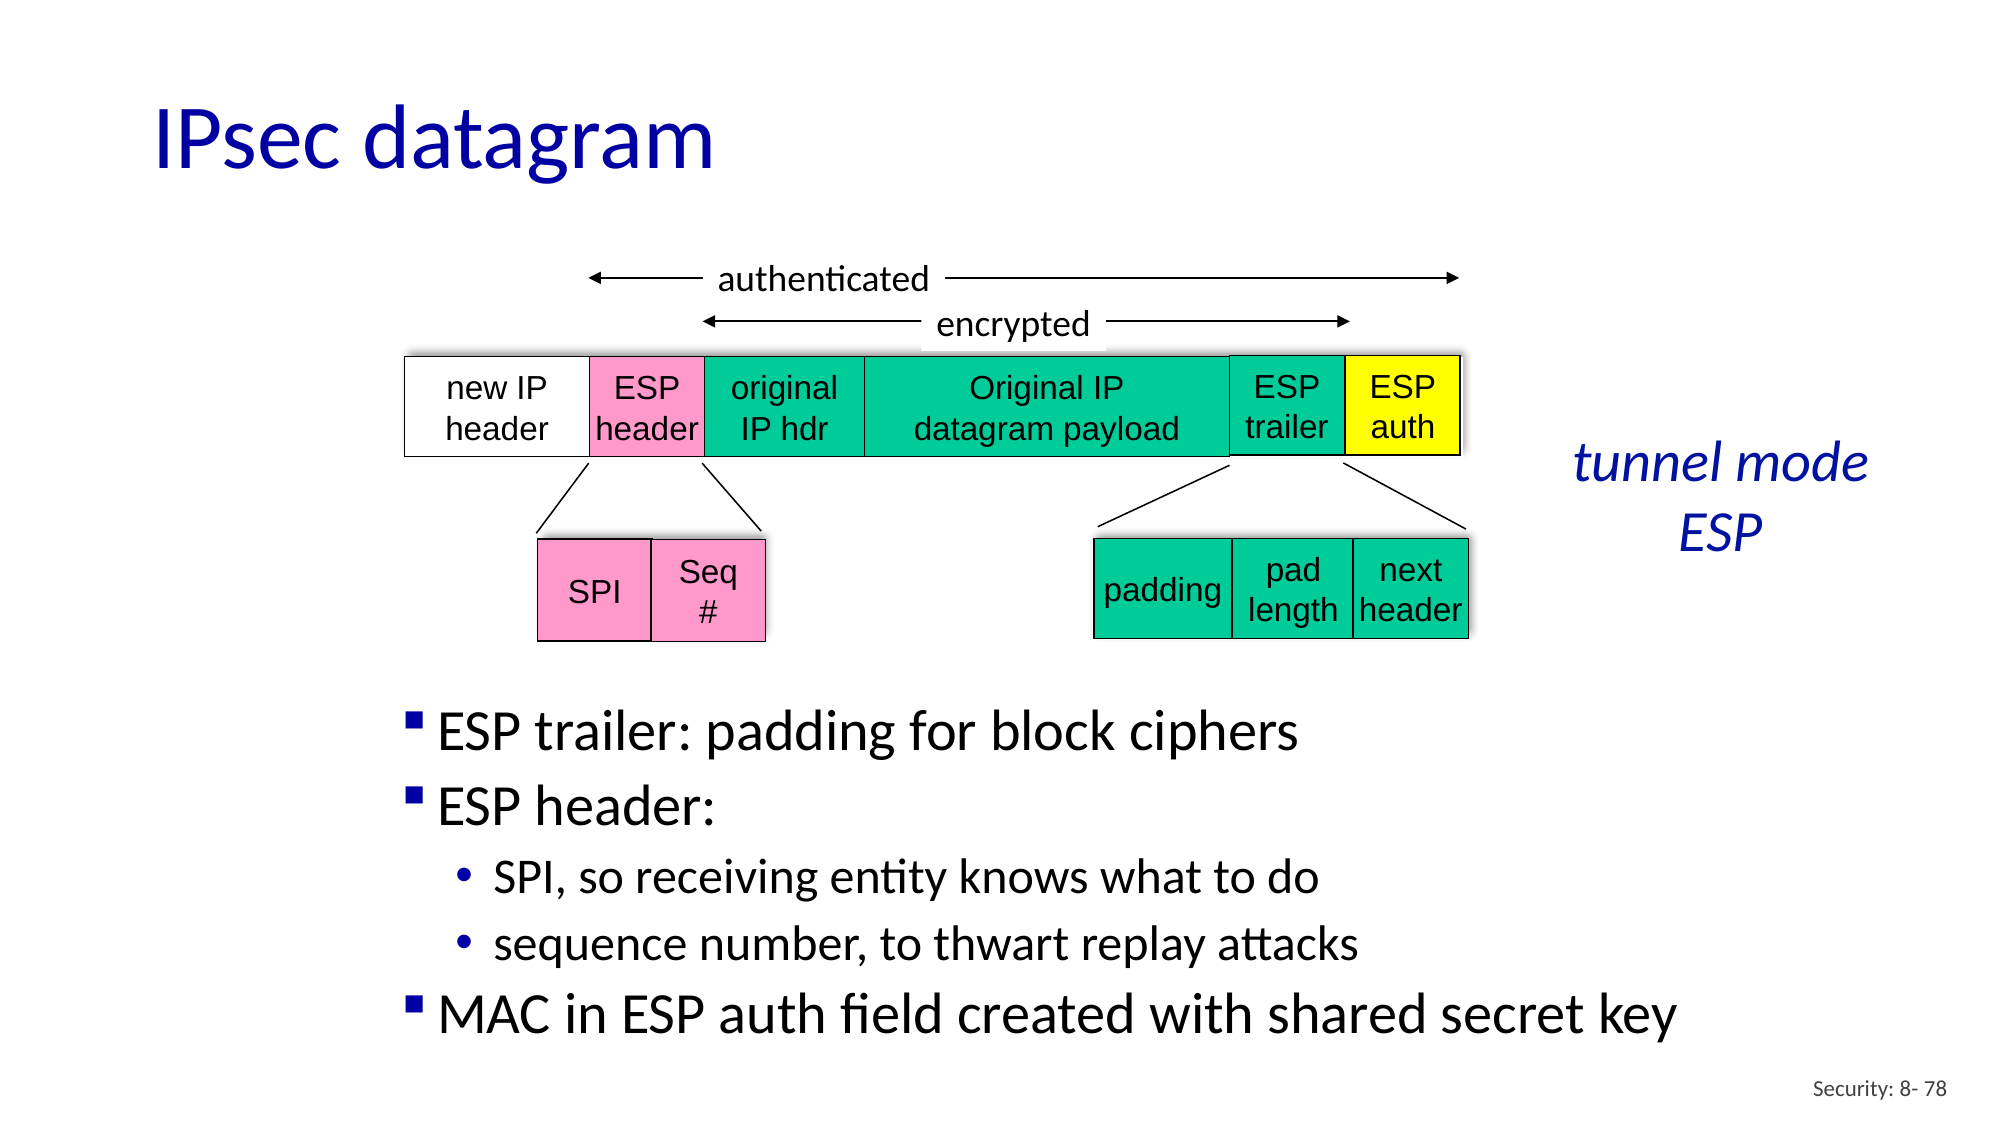

# IPsec datagram
authenticated
encrypted
ESP
trailer
ESP
auth
new IP
header
ESP
header
original
IP hdr
Original IP
datagram payload

tunnel mode
ESP

padding
pad
length
next
header
SPI
Seq
#

ESP trailer: padding for block ciphers
ESP header:
SPI, so receiving entity knows what to do
sequence number, to thwart replay attacks
MAC in ESP auth field created with shared secret key
Security: 8- 78